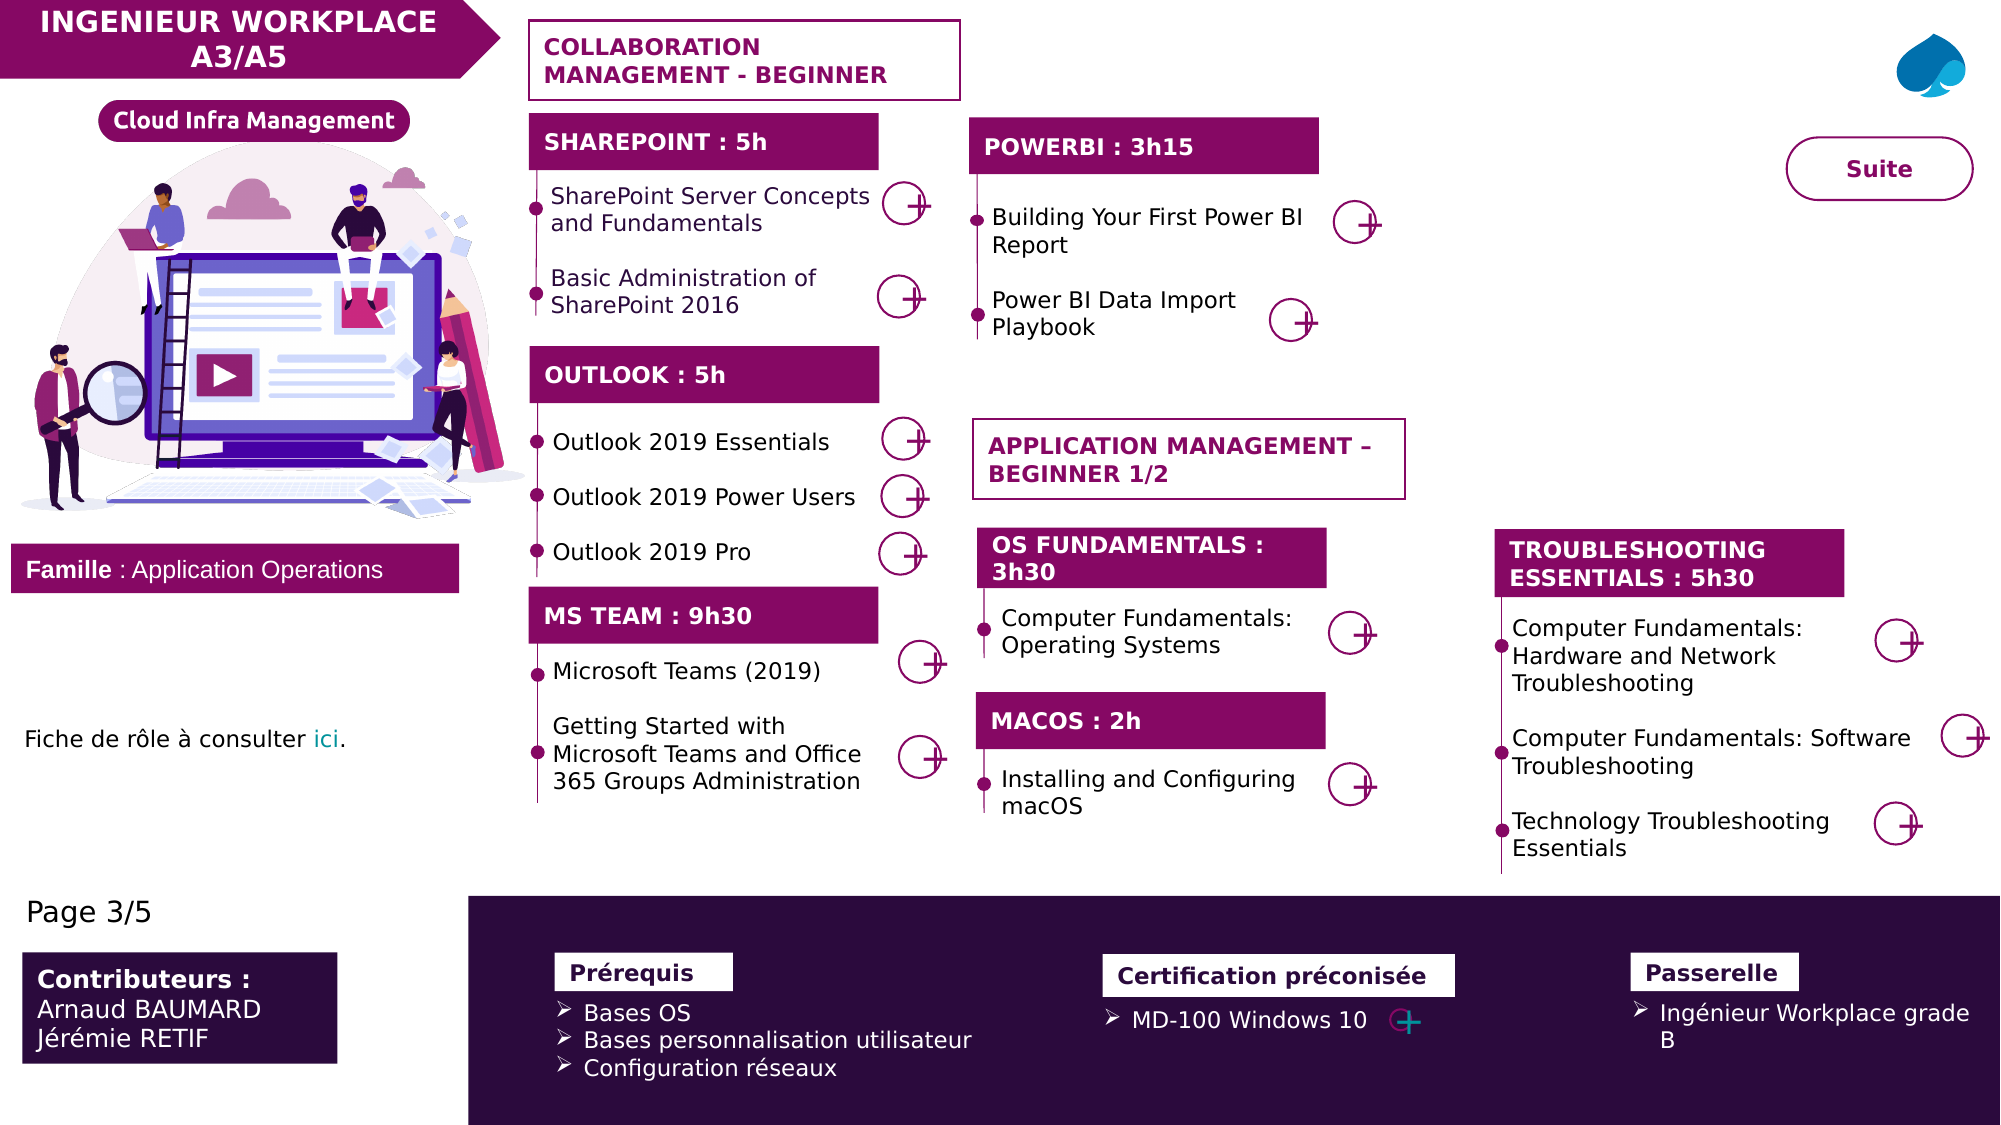

INGENIEUR WORKPLACE A3/A5
COLLABORATION MANAGEMENT - BEGINNER
SHAREPOINT : 5h
POWERBI : 3h15
Suite
+
Building Your First Power BI Report

Power BI Data Import Playbook
+

SharePoint Server Concepts and Fundamentals

Basic Administration of SharePoint 2016

+

+

OUTLOOK : 5h
+
APPLICATION MANAGEMENT – BEGINNER 1/2
Outlook 2019 Essentials

Outlook 2019 Power Users

Outlook 2019 Pro

+

OS FUNDAMENTALS : 3h30
TROUBLESHOOTING ESSENTIALS : 5h30
+

MS TEAM : 9h30

Computer Fundamentals: Operating Systems
Computer Fundamentals: Hardware and Network Troubleshooting

Computer Fundamentals: Software Troubleshooting

Technology Troubleshooting Essentials
+
+

+
Microsoft Teams (2019)

Getting Started with Microsoft Teams and Office 365 Groups Administration

MACOS : 2h
Installing and Configuring macOS
+
Fiche de rôle à consulter ici.
+

+
+

Page 3/5

Contributeurs :
Arnaud BAUMARD
Jérémie RETIF
Prérequis
Passerelle
Certification préconisée
Bases OS
Bases personnalisation utilisateur
Configuration réseaux
Bases OS
Bases personnalisation utilisateur
Configuration réseaux
Ingénieur Workplace grade B
MD-100 Windows 10
+